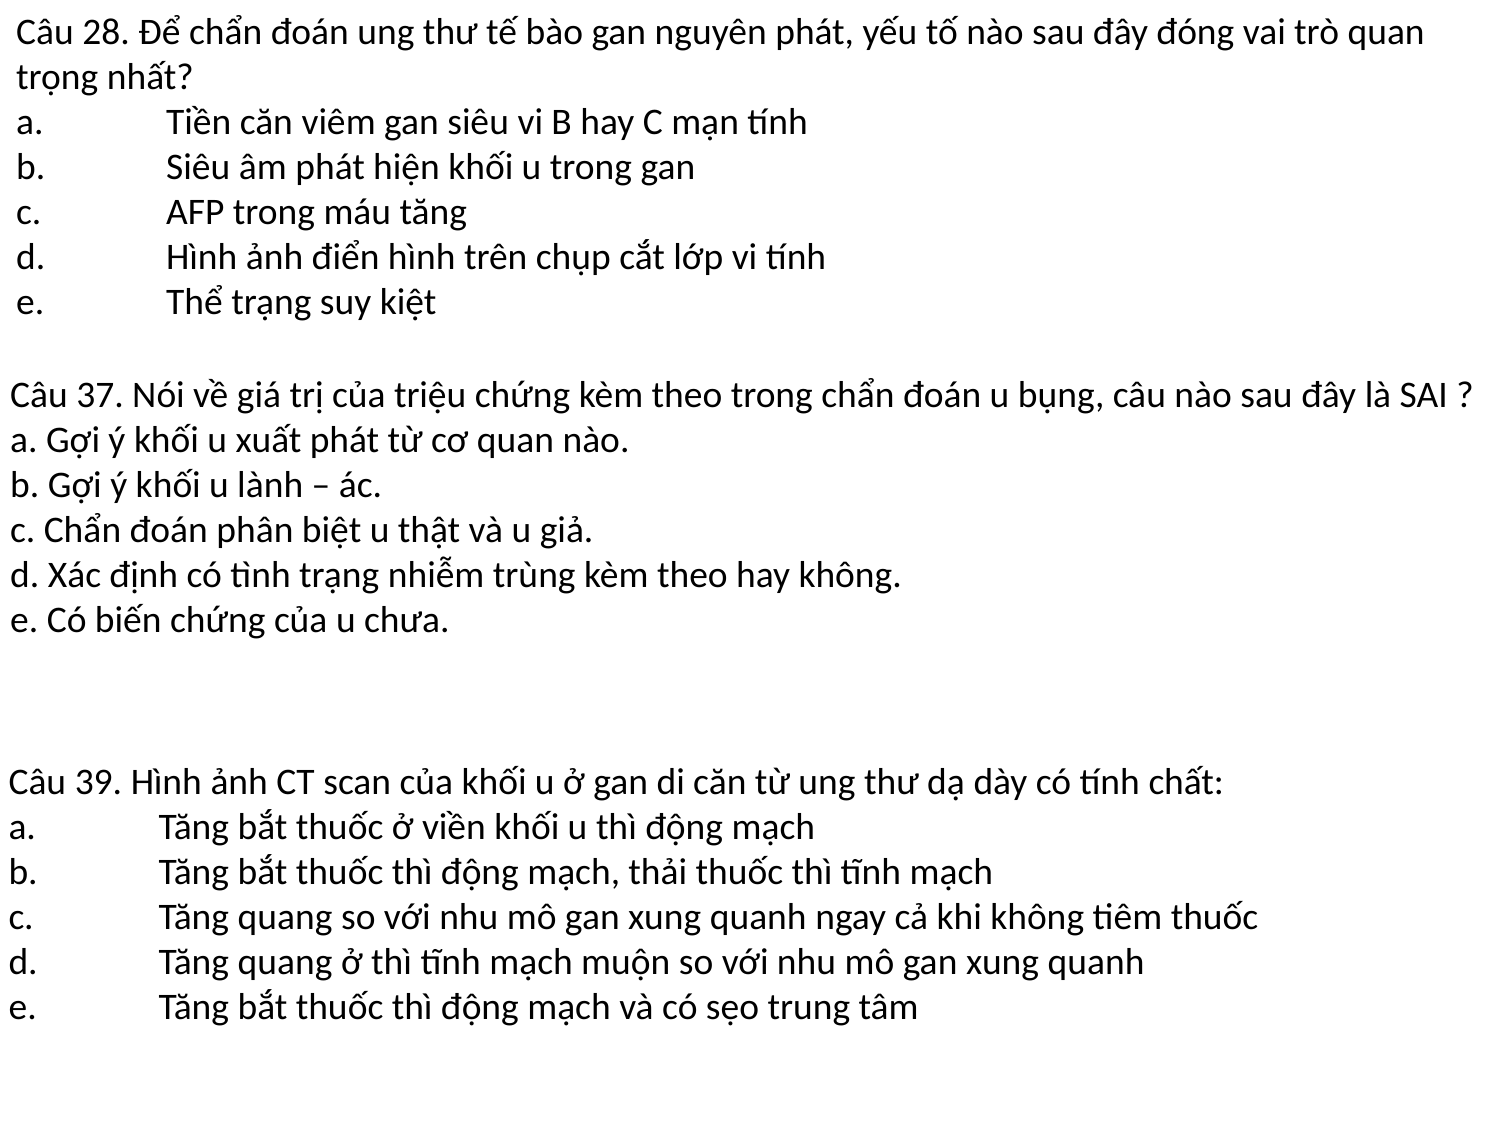

Câu 28. Để chẩn đoán ung thư tế bào gan nguyên phát, yếu tố nào sau đây đóng vai trò quan trọng nhất?
a.	Tiền căn viêm gan siêu vi B hay C mạn tính
b.	Siêu âm phát hiện khối u trong gan
c.	AFP trong máu tăng
d.	Hình ảnh điển hình trên chụp cắt lớp vi tính
e.	Thể trạng suy kiệt
Câu 37. Nói về giá trị của triệu chứng kèm theo trong chẩn đoán u bụng, câu nào sau đây là SAI ?
a. Gợi ý khối u xuất phát từ cơ quan nào.
b. Gợi ý khối u lành – ác.
c. Chẩn đoán phân biệt u thật và u giả.
d. Xác định có tình trạng nhiễm trùng kèm theo hay không.
e. Có biến chứng của u chưa.
Câu 39. Hình ảnh CT scan của khối u ở gan di căn từ ung thư dạ dày có tính chất:
a.	Tăng bắt thuốc ở viền khối u thì động mạch
b.	Tăng bắt thuốc thì động mạch, thải thuốc thì tĩnh mạch
c.	Tăng quang so với nhu mô gan xung quanh ngay cả khi không tiêm thuốc
d.	Tăng quang ở thì tĩnh mạch muộn so với nhu mô gan xung quanh
e.	Tăng bắt thuốc thì động mạch và có sẹo trung tâm